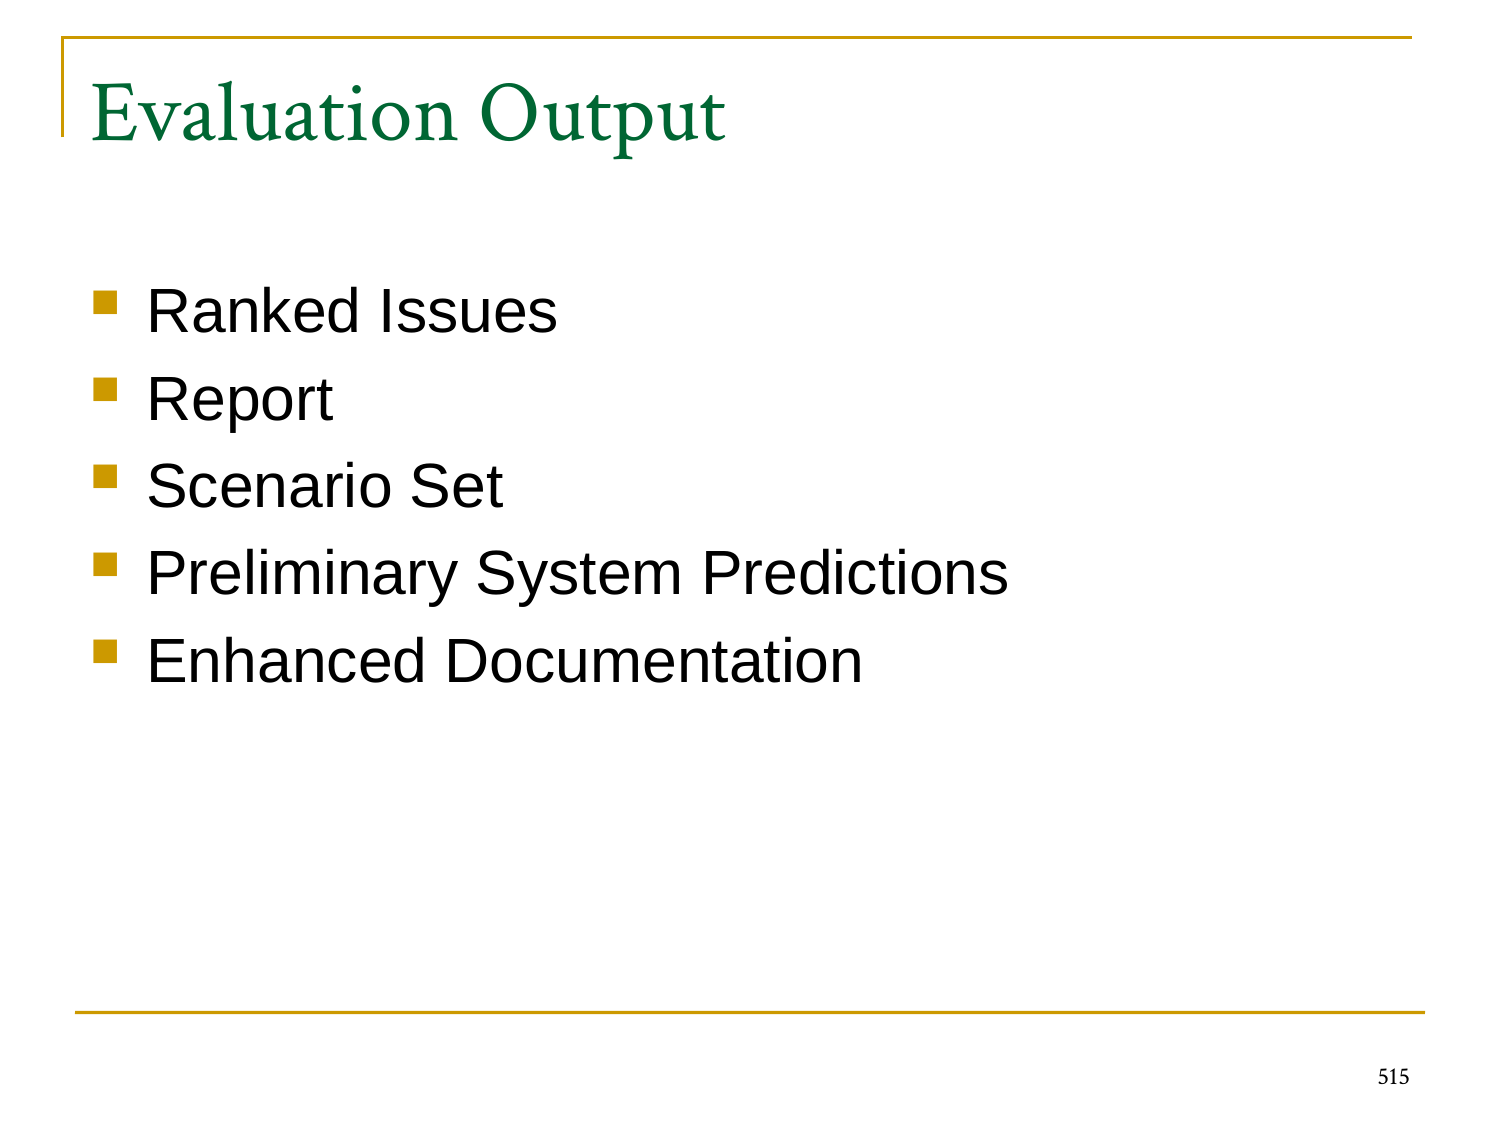

# Evaluation Output
Ranked Issues
Report
Scenario Set
Preliminary System Predictions
Enhanced Documentation

515